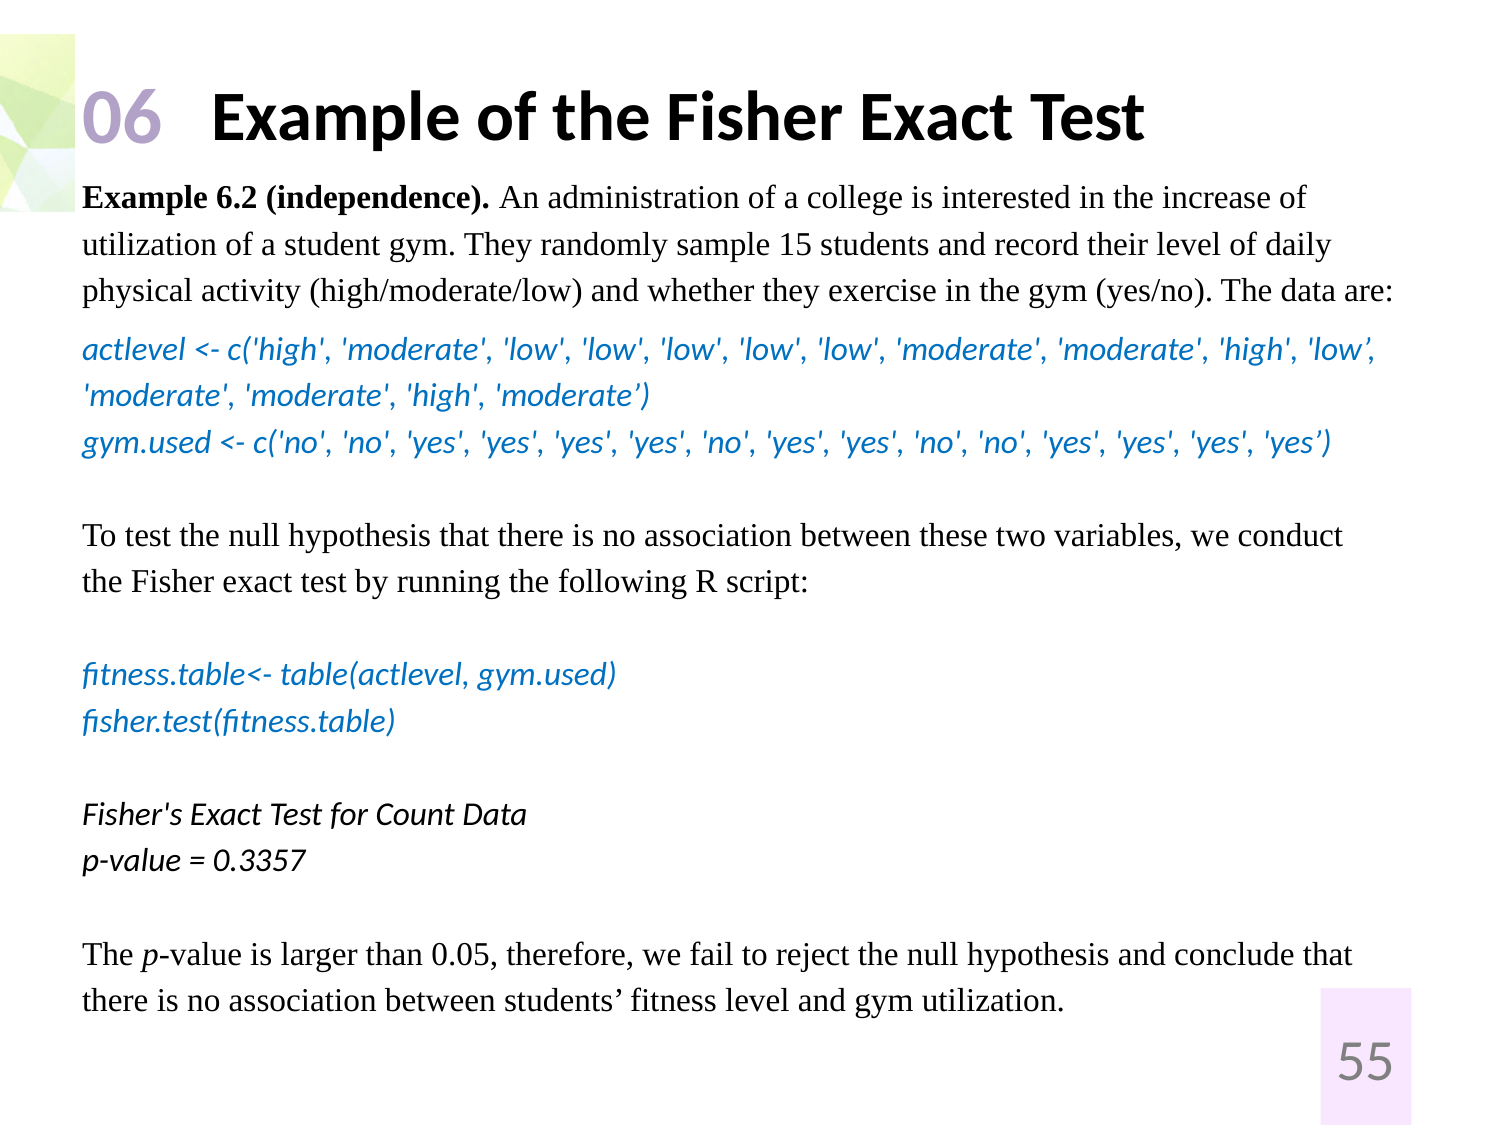

Example of the Fisher Exact Test
06
Example 6.2 (independence). An administration of a college is interested in the increase of
utilization of a student gym. They randomly sample 15 students and record their level of daily
physical activity (high/moderate/low) and whether they exercise in the gym (yes/no). The data are:

actlevel <- c('high', 'moderate', 'low', 'low', 'low', 'low', 'low', 'moderate', 'moderate', 'high', 'low’,
'moderate', 'moderate', 'high', 'moderate’)
gym.used <- c('no', 'no', 'yes', 'yes', 'yes', 'yes', 'no', 'yes', 'yes', 'no', 'no', 'yes', 'yes', 'yes', 'yes’)

To test the null hypothesis that there is no association between these two variables, we conduct
the Fisher exact test by running the following R script:

fitness.table<- table(actlevel, gym.used)
fisher.test(fitness.table)

Fisher's Exact Test for Count Data
p-value = 0.3357

The p-value is larger than 0.05, therefore, we fail to reject the null hypothesis and conclude that
there is no association between students’ fitness level and gym utilization.

55